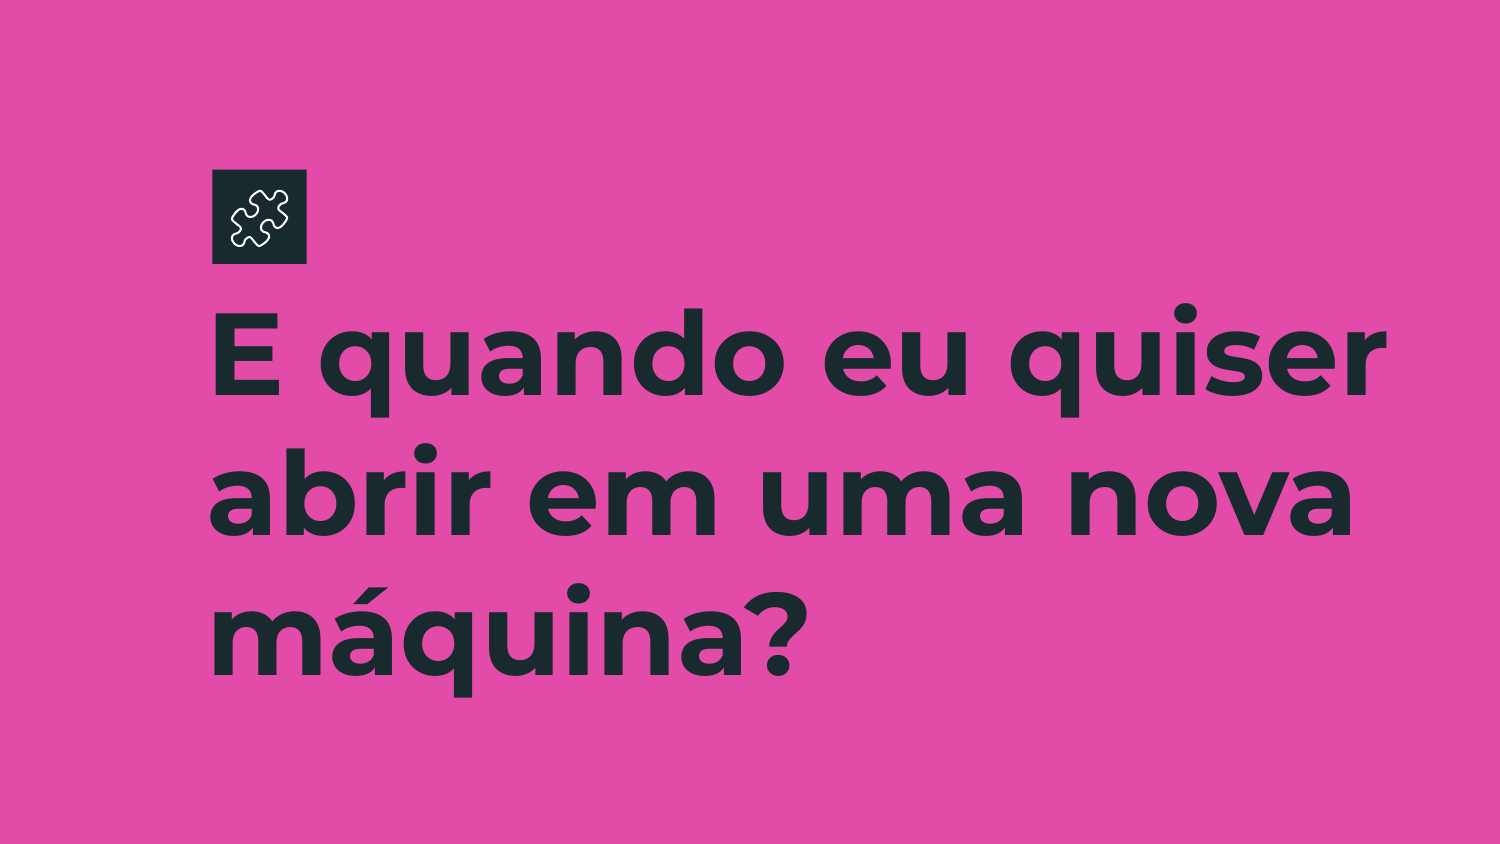

# E quando eu quiser abrir em uma nova máquina?